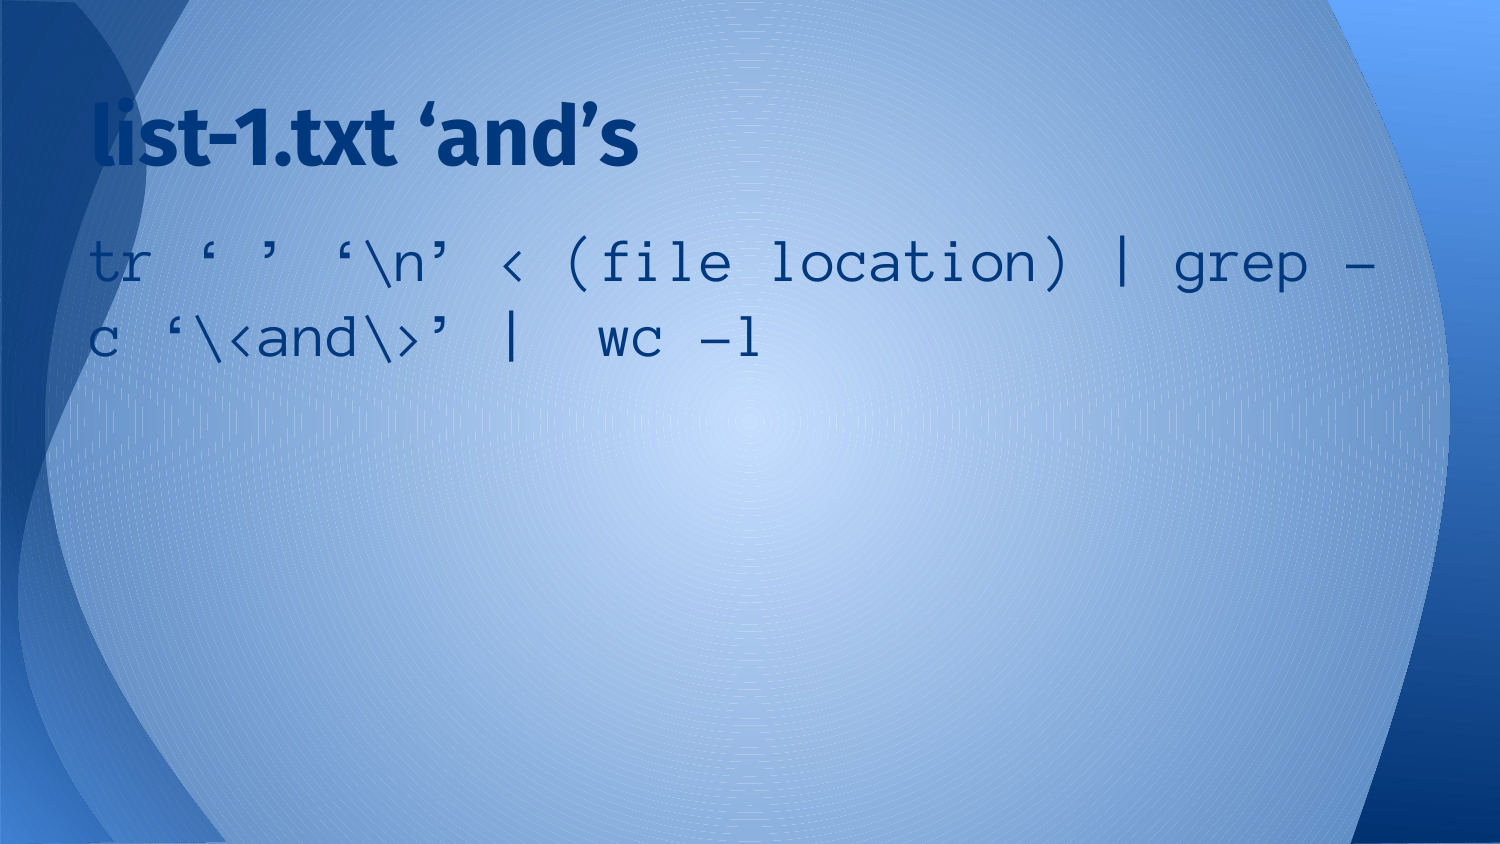

# list-1.txt ‘and’s
tr ‘ ’ ‘\n’ < (file location) | grep -c ‘\<and\>’ |  wc -l